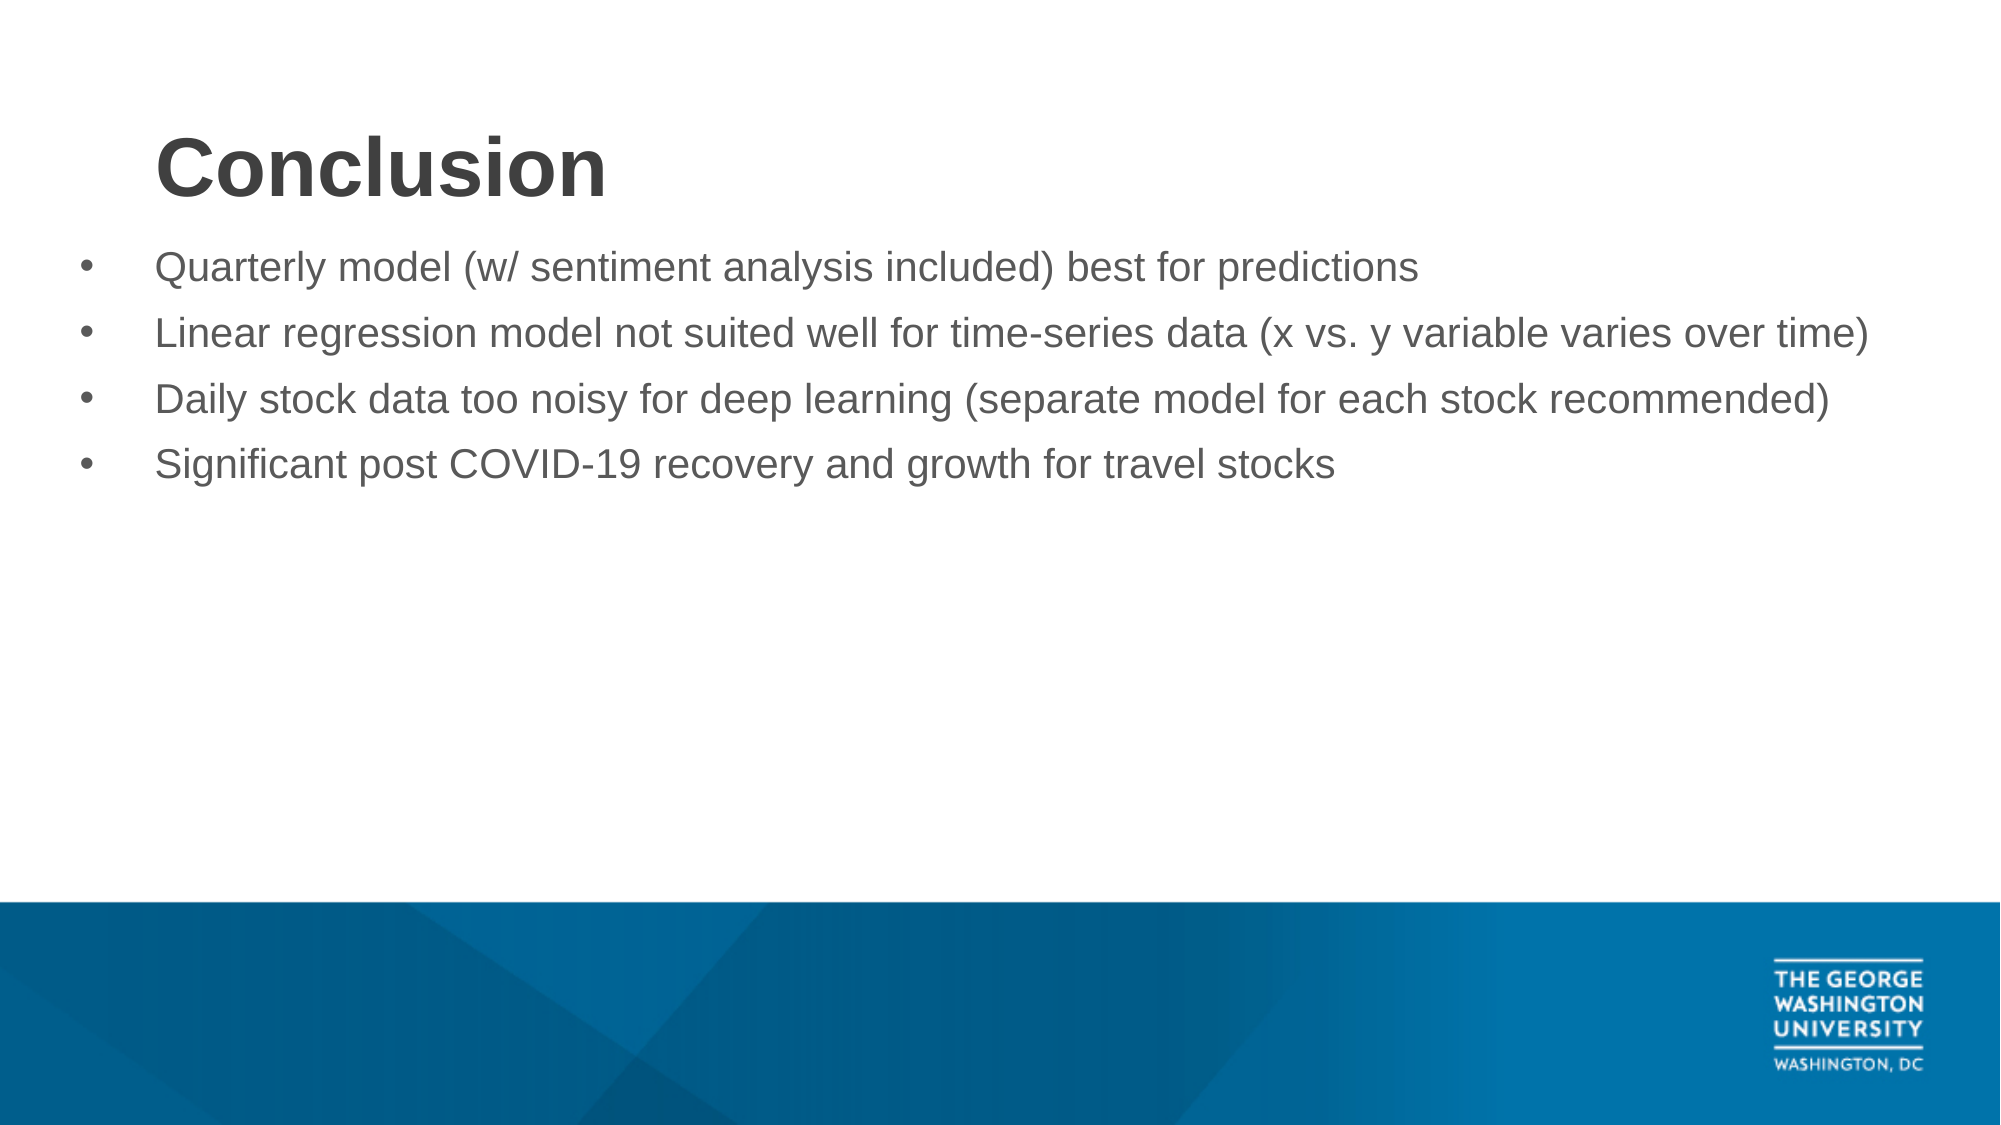

# Conclusion
Quarterly model (w/ sentiment analysis included) best for predictions
Linear regression model not suited well for time-series data (x vs. y variable varies over time)
Daily stock data too noisy for deep learning (separate model for each stock recommended)
Significant post COVID-19 recovery and growth for travel stocks